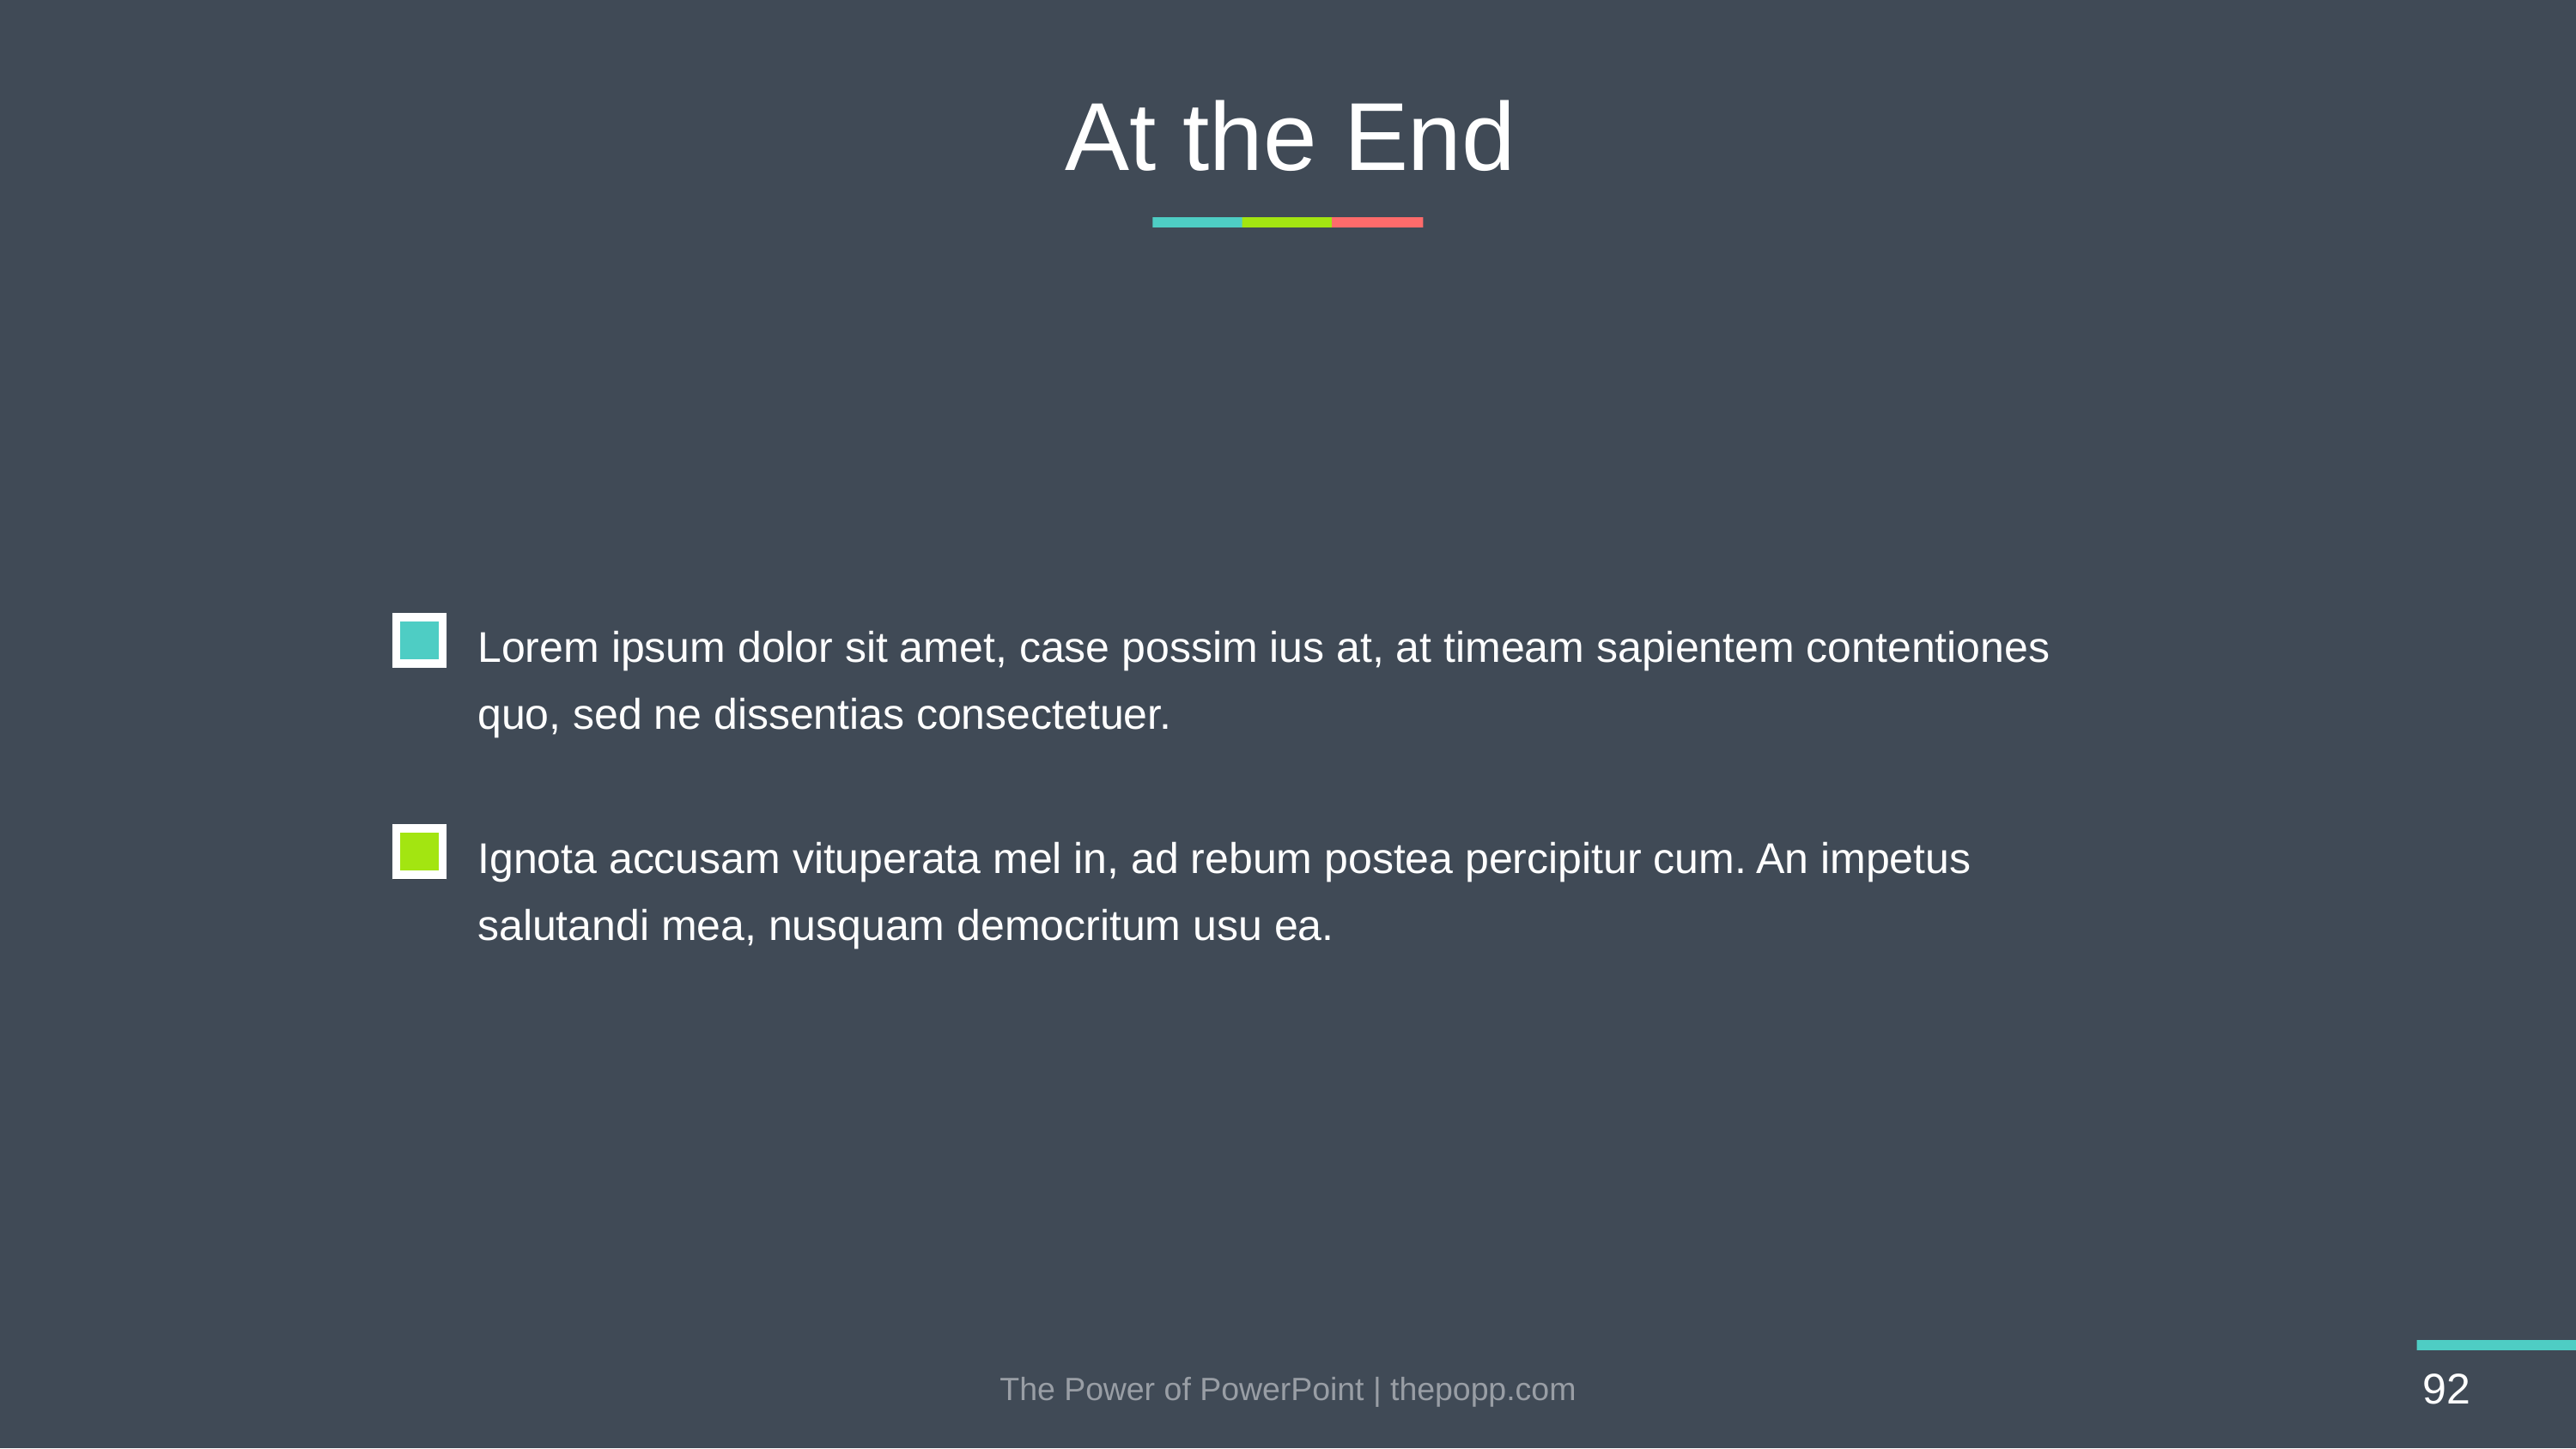

# At the End
Lorem ipsum dolor sit amet, case possim ius at, at timeam sapientem contentiones quo, sed ne dissentias consectetuer.
Ignota accusam vituperata mel in, ad rebum postea percipitur cum. An impetus salutandi mea, nusquam democritum usu ea.
The Power of PowerPoint | thepopp.com
92